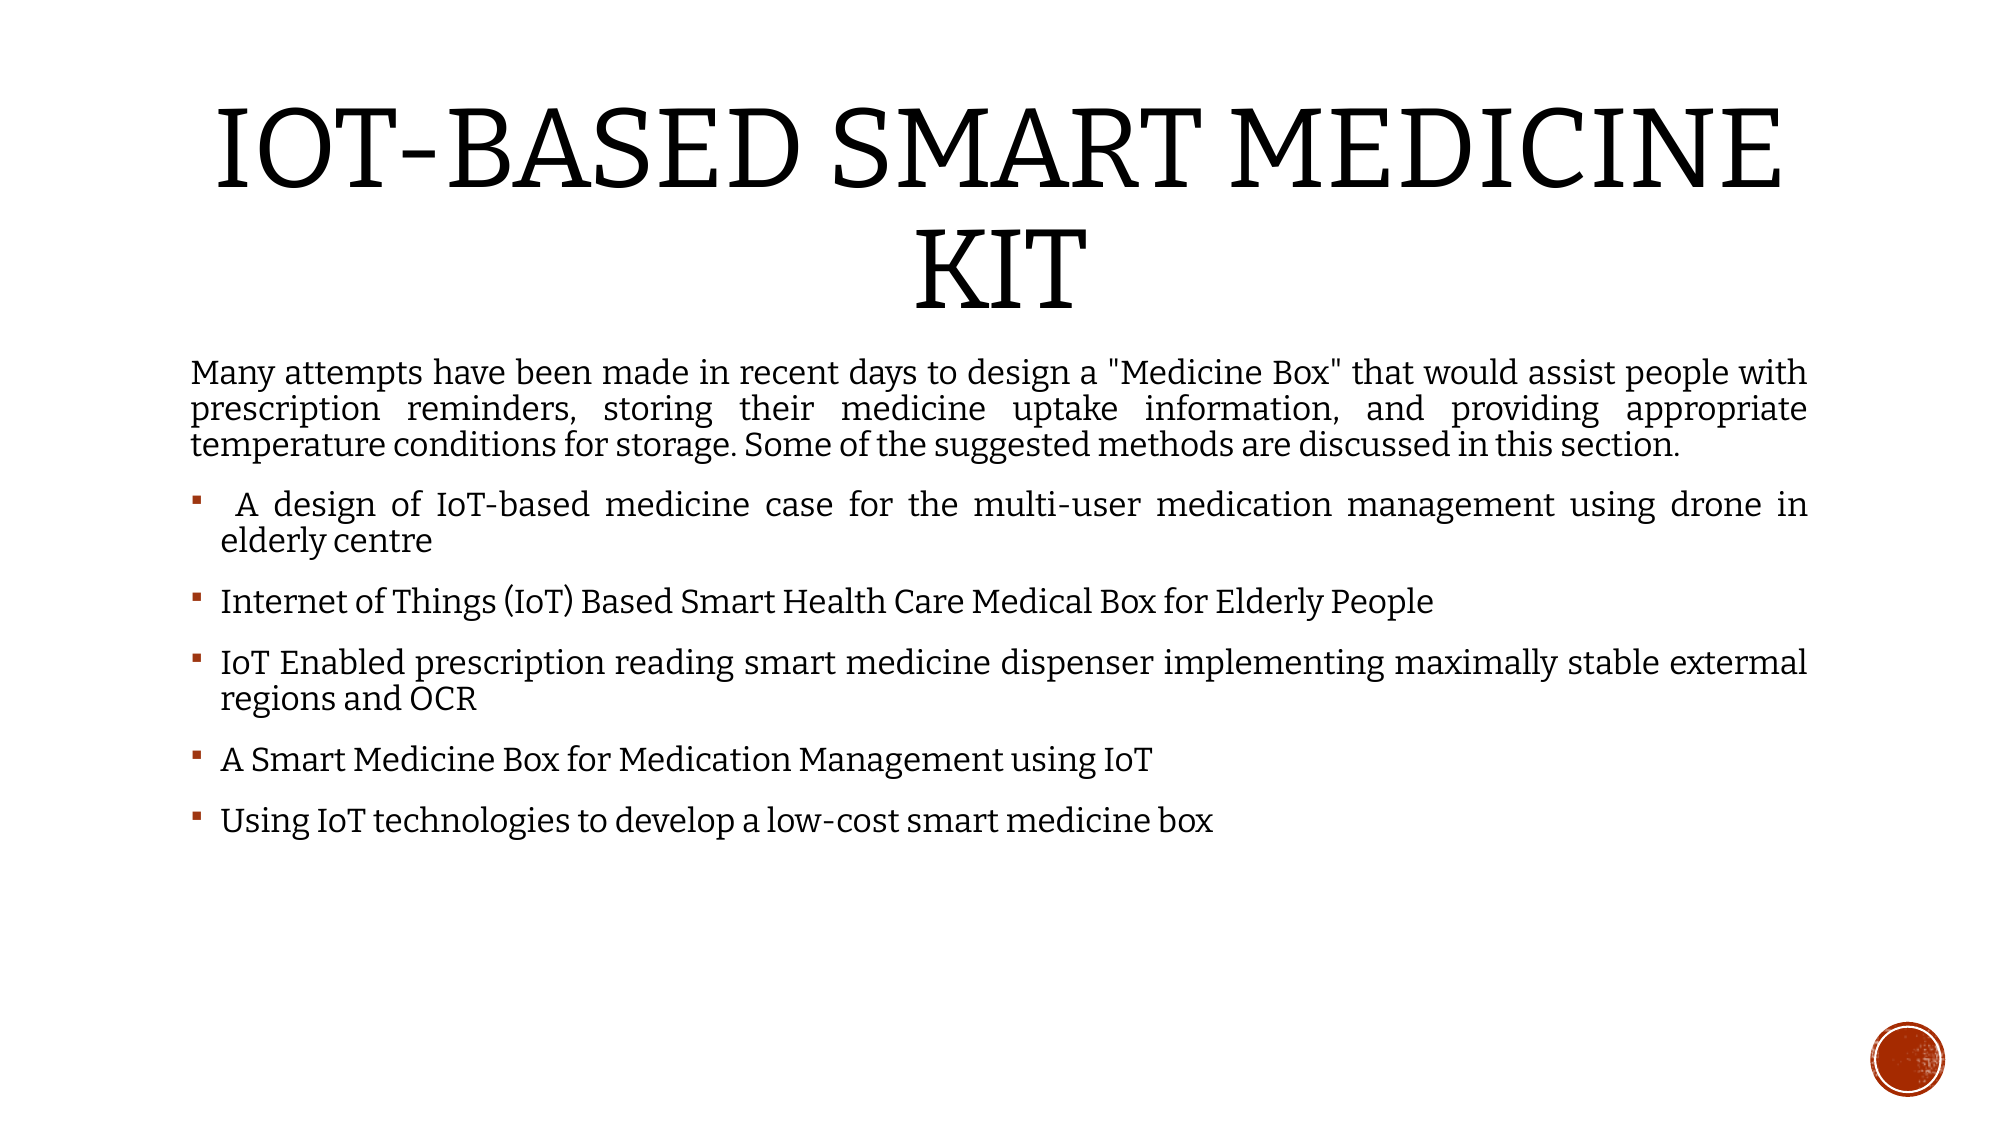

# Iot-based smart medicine kit
Many attempts have been made in recent days to design a "Medicine Box" that would assist people with prescription reminders, storing their medicine uptake information, and providing appropriate temperature conditions for storage. Some of the suggested methods are discussed in this section.
 A design of IoT-based medicine case for the multi-user medication management using drone in elderly centre
Internet of Things (IoT) Based Smart Health Care Medical Box for Elderly People
IoT Enabled prescription reading smart medicine dispenser implementing maximally stable extermal regions and OCR
A Smart Medicine Box for Medication Management using IoT
Using IoT technologies to develop a low-cost smart medicine box